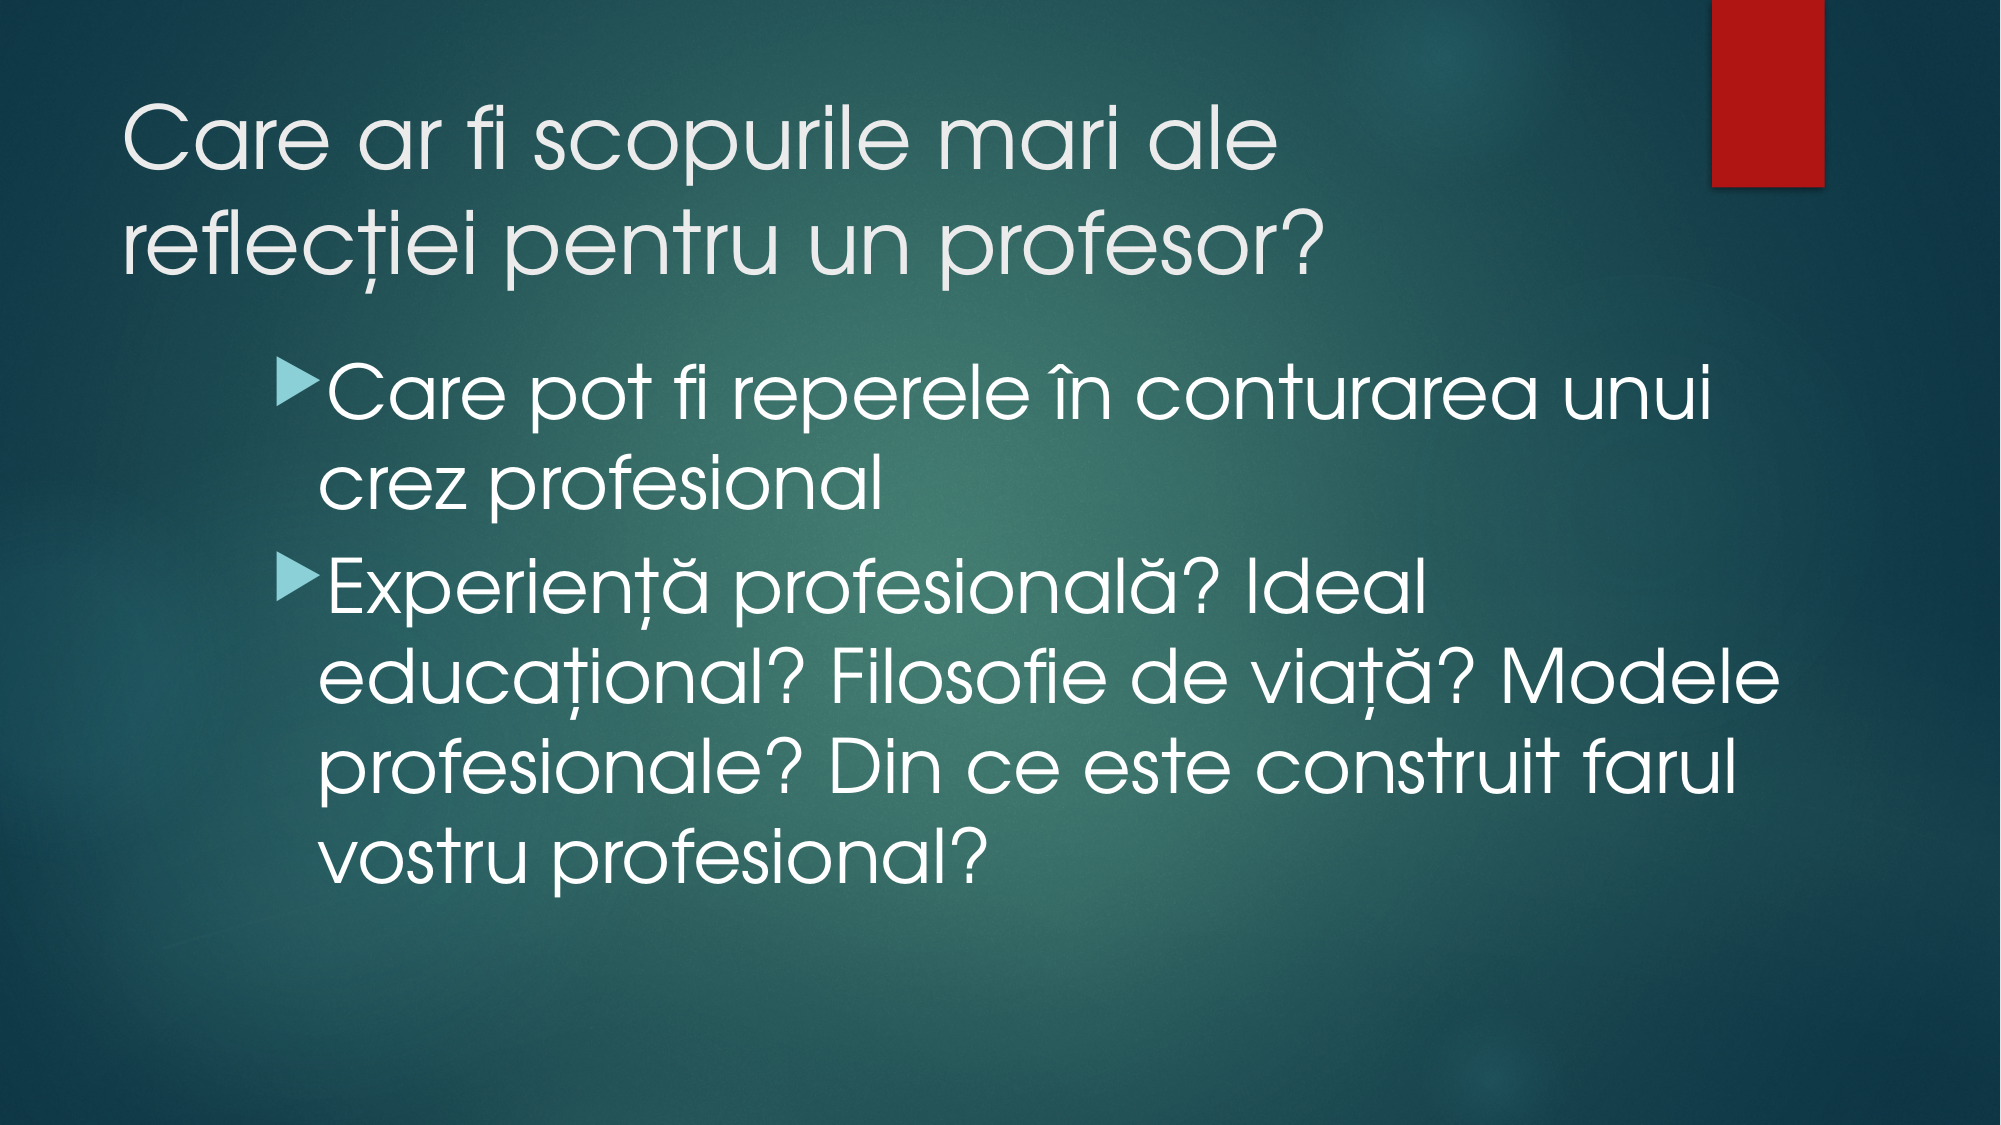

# Care ar fi scopurile mari ale reflecţiei pentru un profesor?
Care pot fi reperele în conturarea unui crez profesional
Experiență profesională? Ideal educațional? Filosofie de viață? Modele profesionale? Din ce este construit farul vostru profesional?